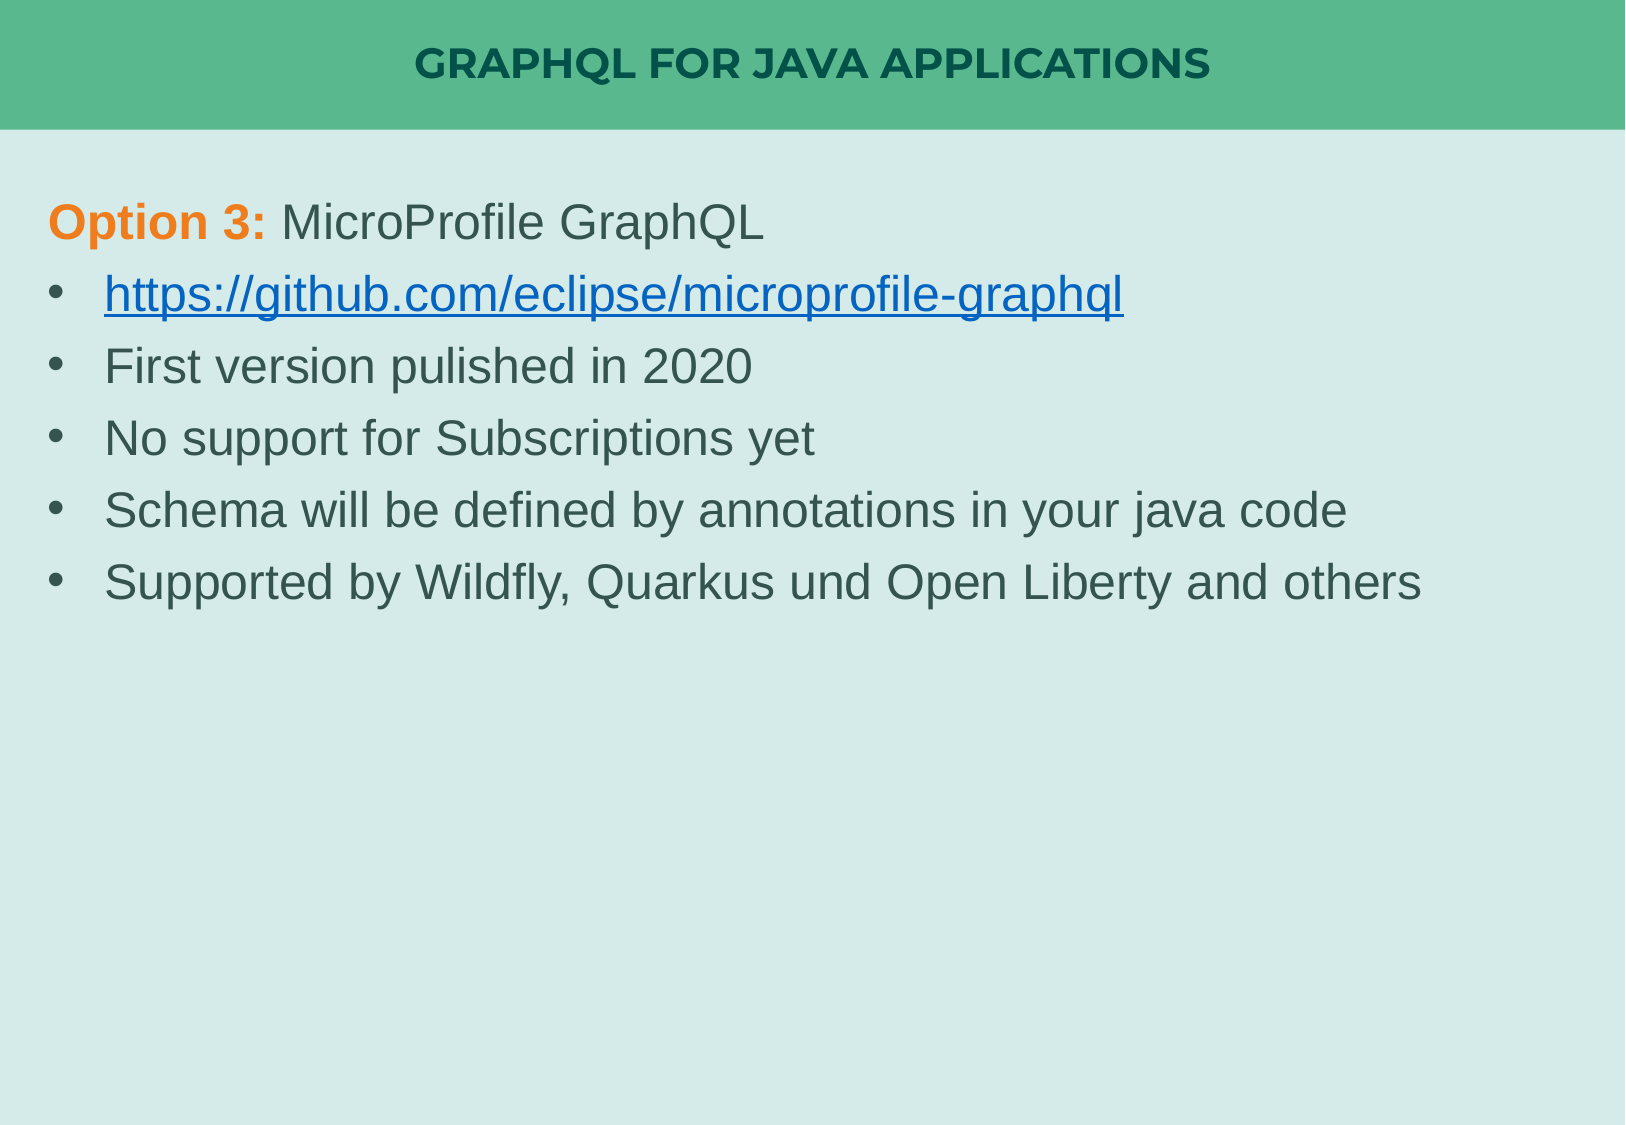

# GraphQL For Java applications
Option 3: MicroProfile GraphQL
https://github.com/eclipse/microprofile-graphql
First version pulished in 2020
No support for Subscriptions yet
Schema will be defined by annotations in your java code
Supported by Wildfly, Quarkus und Open Liberty and others